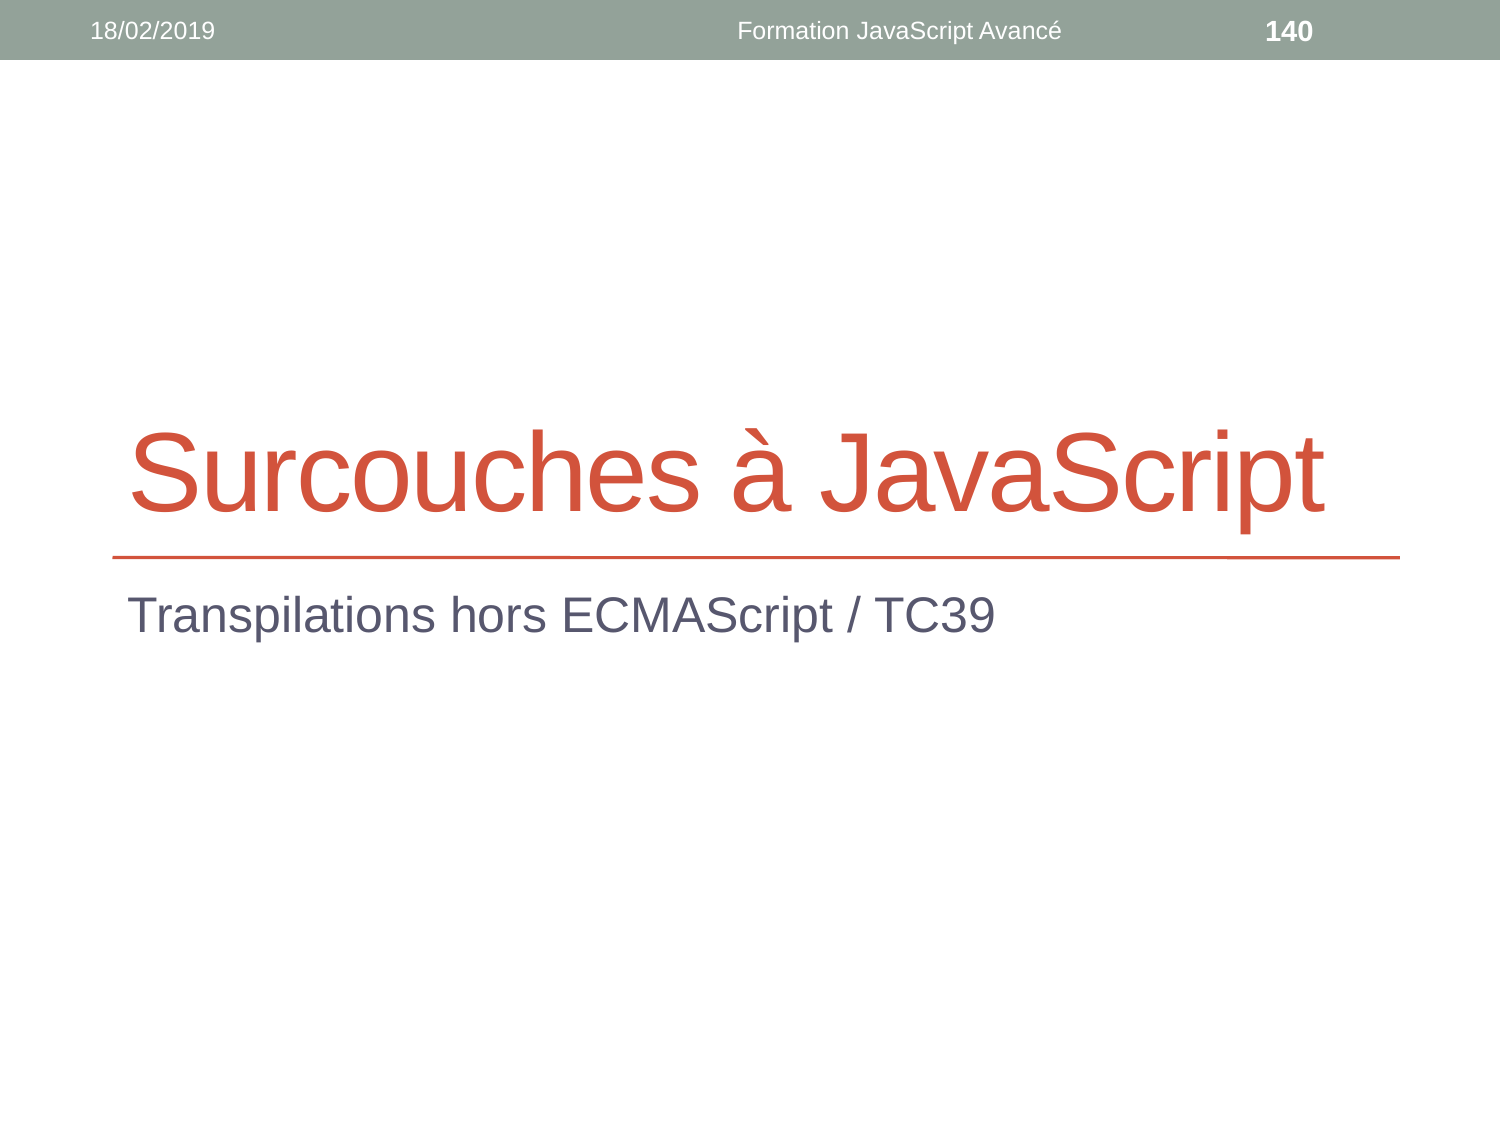

18/02/2019
Formation JavaScript Avancé
140
# Surcouches à JavaScript
Transpilations hors ECMAScript / TC39